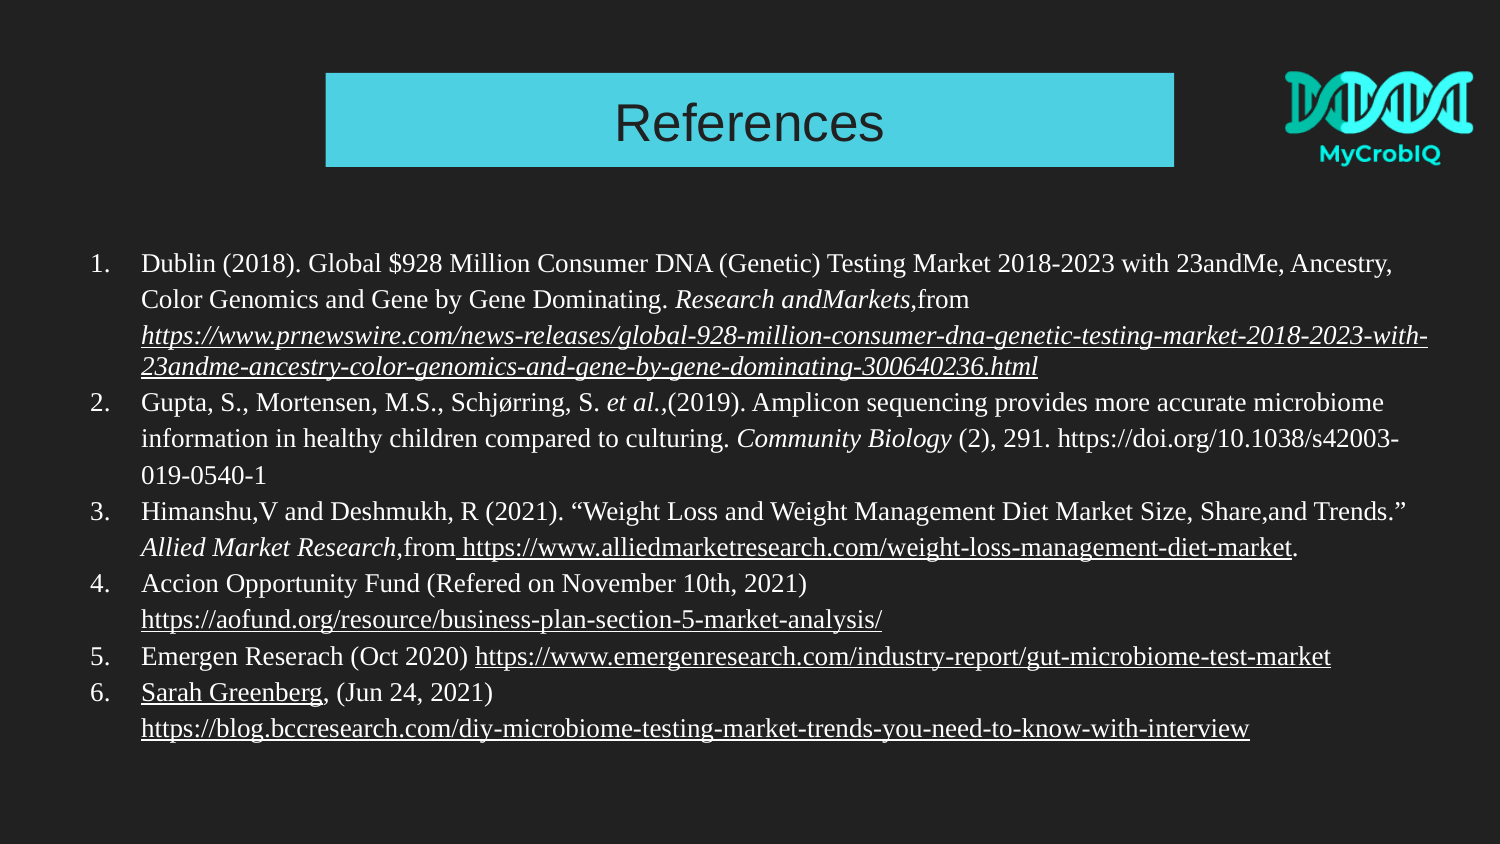

# References
Dublin (2018). Global $928 Million Consumer DNA (Genetic) Testing Market 2018-2023 with 23andMe, Ancestry, Color Genomics and Gene by Gene Dominating. Research andMarkets,from https://www.prnewswire.com/news-releases/global-928-million-consumer-dna-genetic-testing-market-2018-2023-with-23andme-ancestry-color-genomics-and-gene-by-gene-dominating-300640236.html
Gupta, S., Mortensen, M.S., Schjørring, S. et al.,(2019). Amplicon sequencing provides more accurate microbiome information in healthy children compared to culturing. Community Biology (2), 291. https://doi.org/10.1038/s42003-019-0540-1
Himanshu,V and Deshmukh, R (2021). “Weight Loss and Weight Management Diet Market Size, Share,and Trends.” Allied Market Research,from https://www.alliedmarketresearch.com/weight-loss-management-diet-market.
Accion Opportunity Fund (Refered on November 10th, 2021) https://aofund.org/resource/business-plan-section-5-market-analysis/
Emergen Reserach (Oct 2020) https://www.emergenresearch.com/industry-report/gut-microbiome-test-market
Sarah Greenberg, (Jun 24, 2021) https://blog.bccresearch.com/diy-microbiome-testing-market-trends-you-need-to-know-with-interview